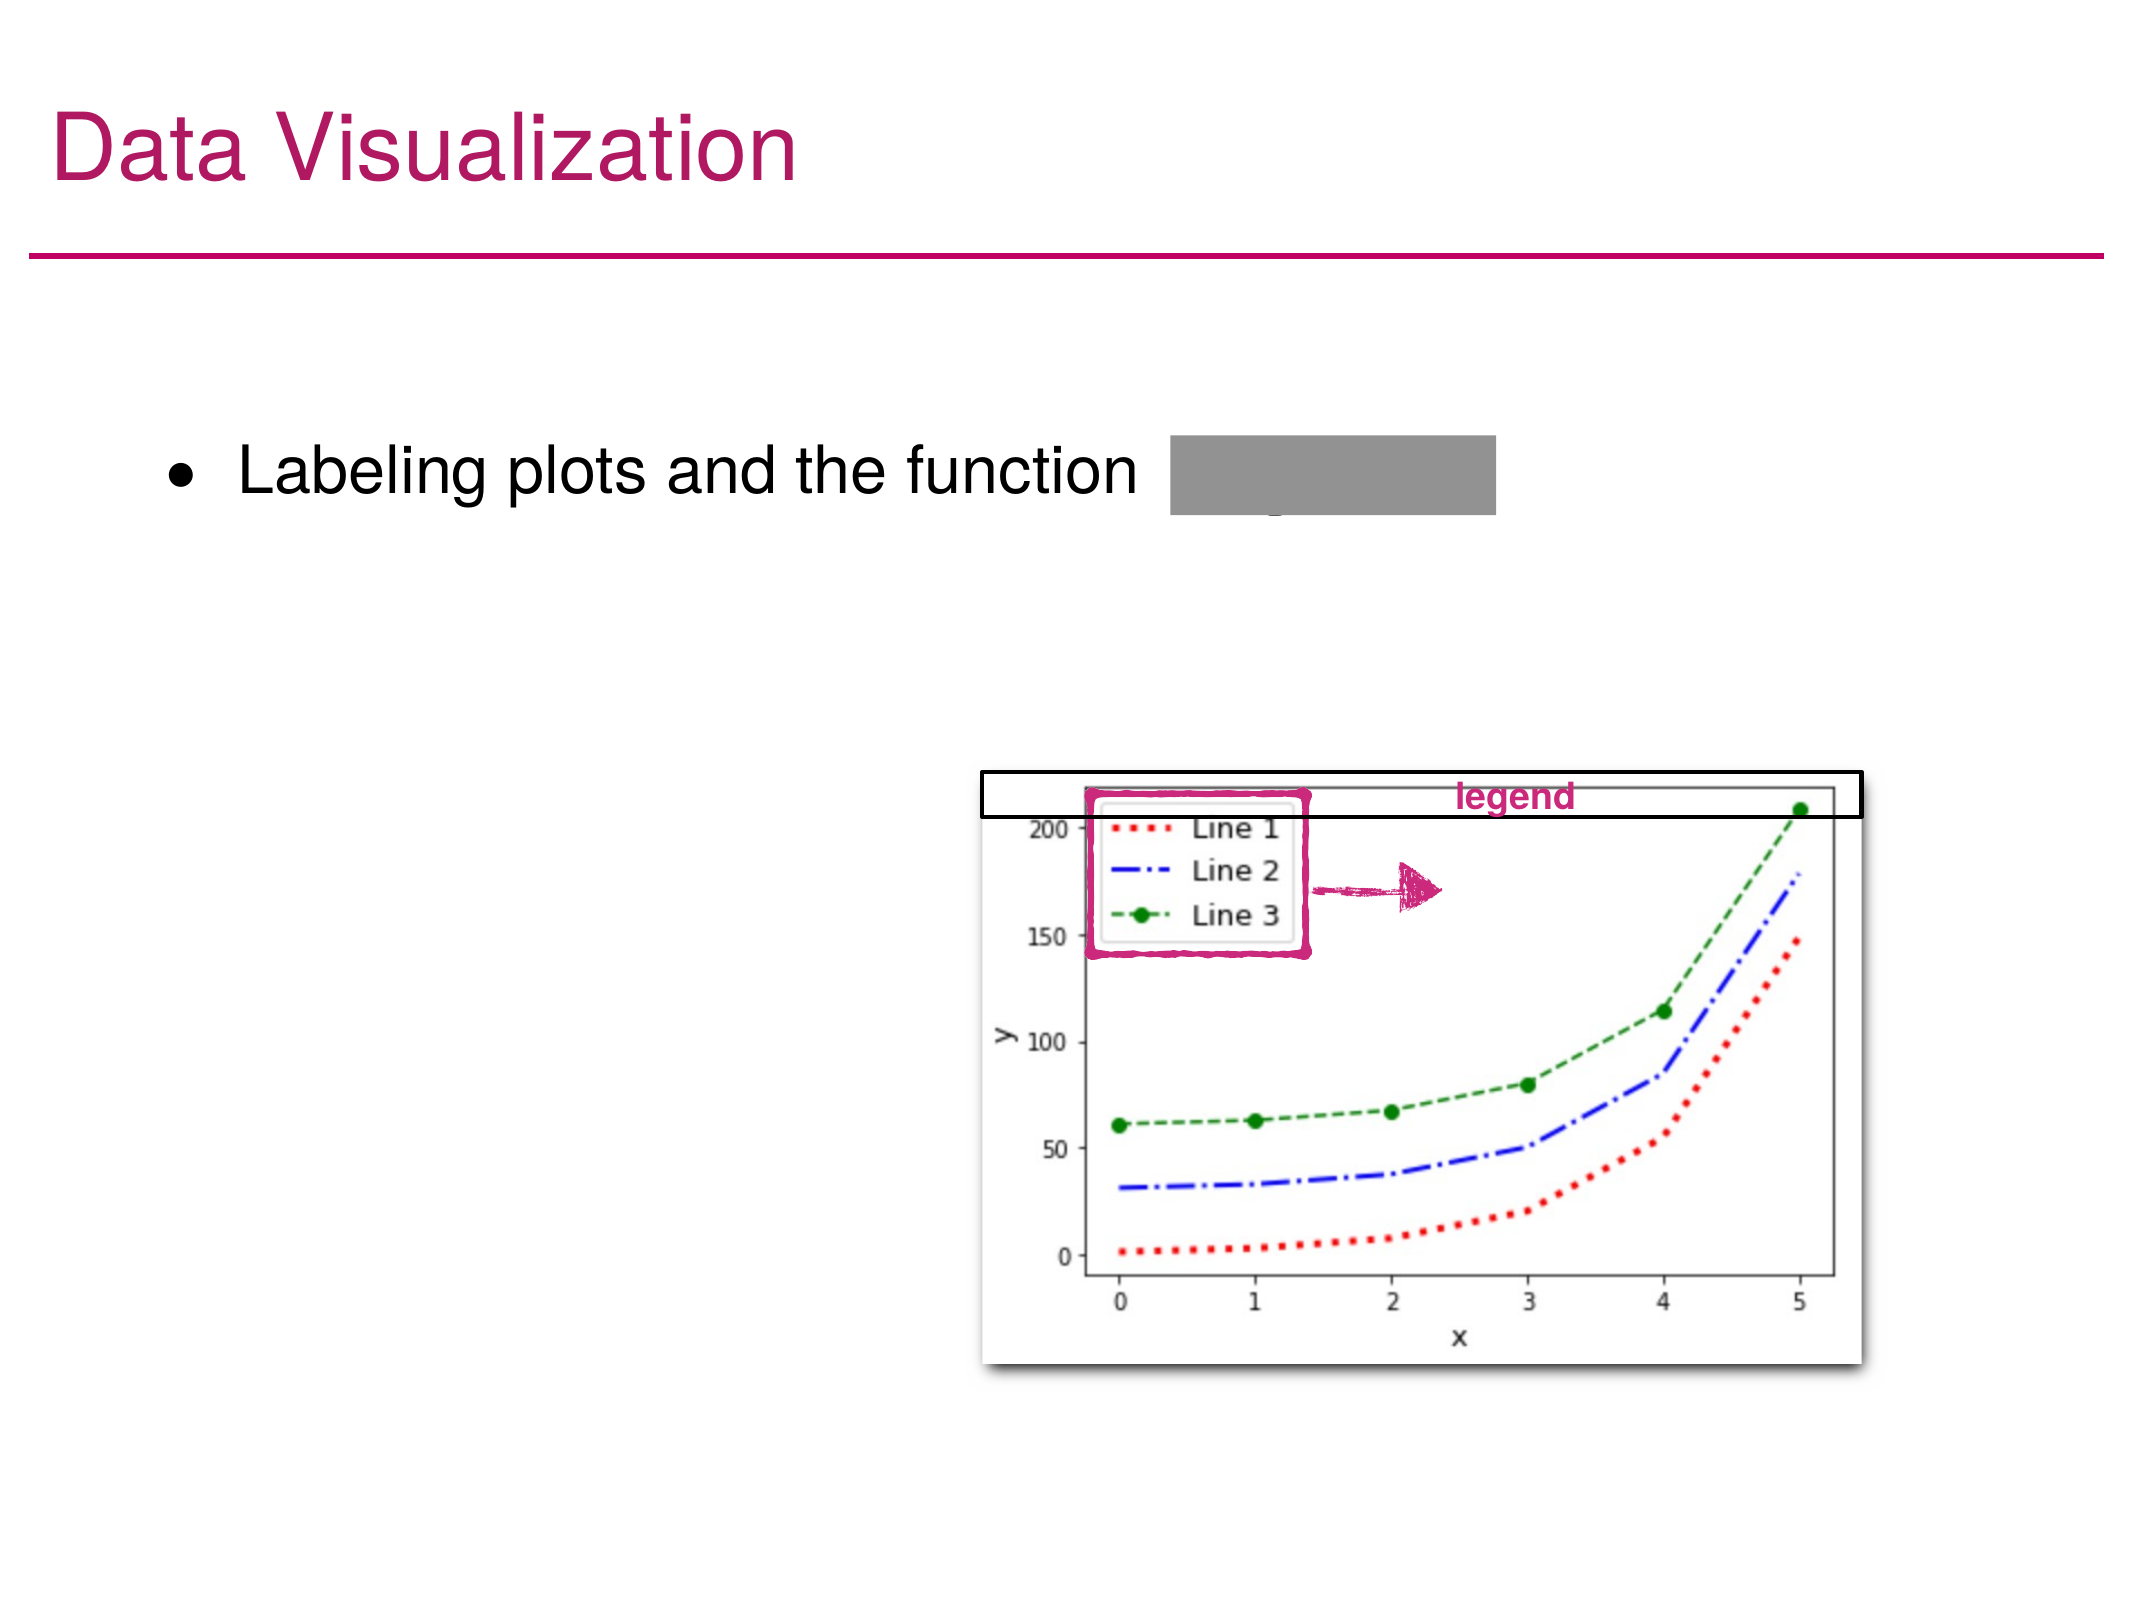

# Data Visualization

Labeling plots and the function
legend()

legend